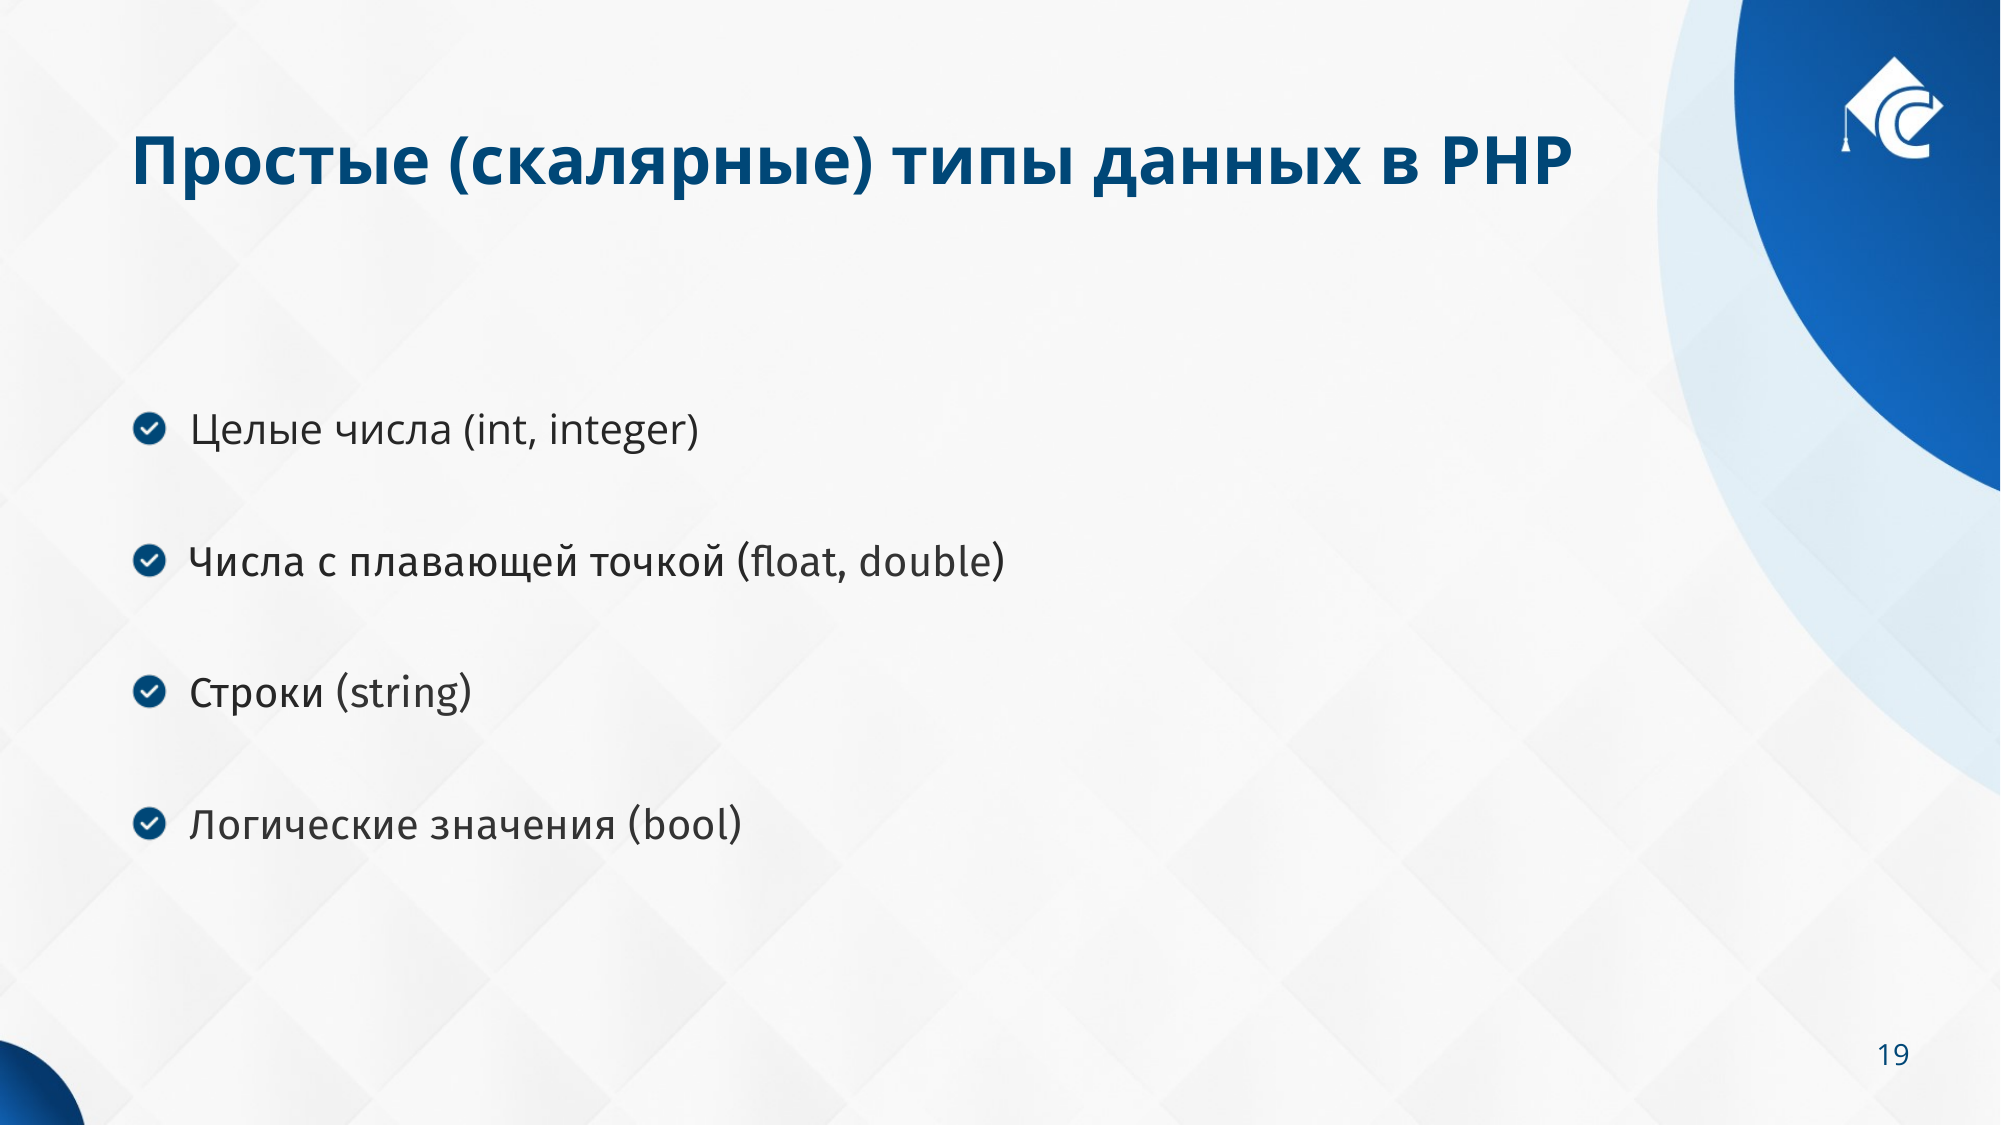

# Простые (скалярные) типы данных в PHP
Целые числа (int, integer)

Числа с плавающей точкой (float, double)

Строки (string)

Логические значения (bool)

19